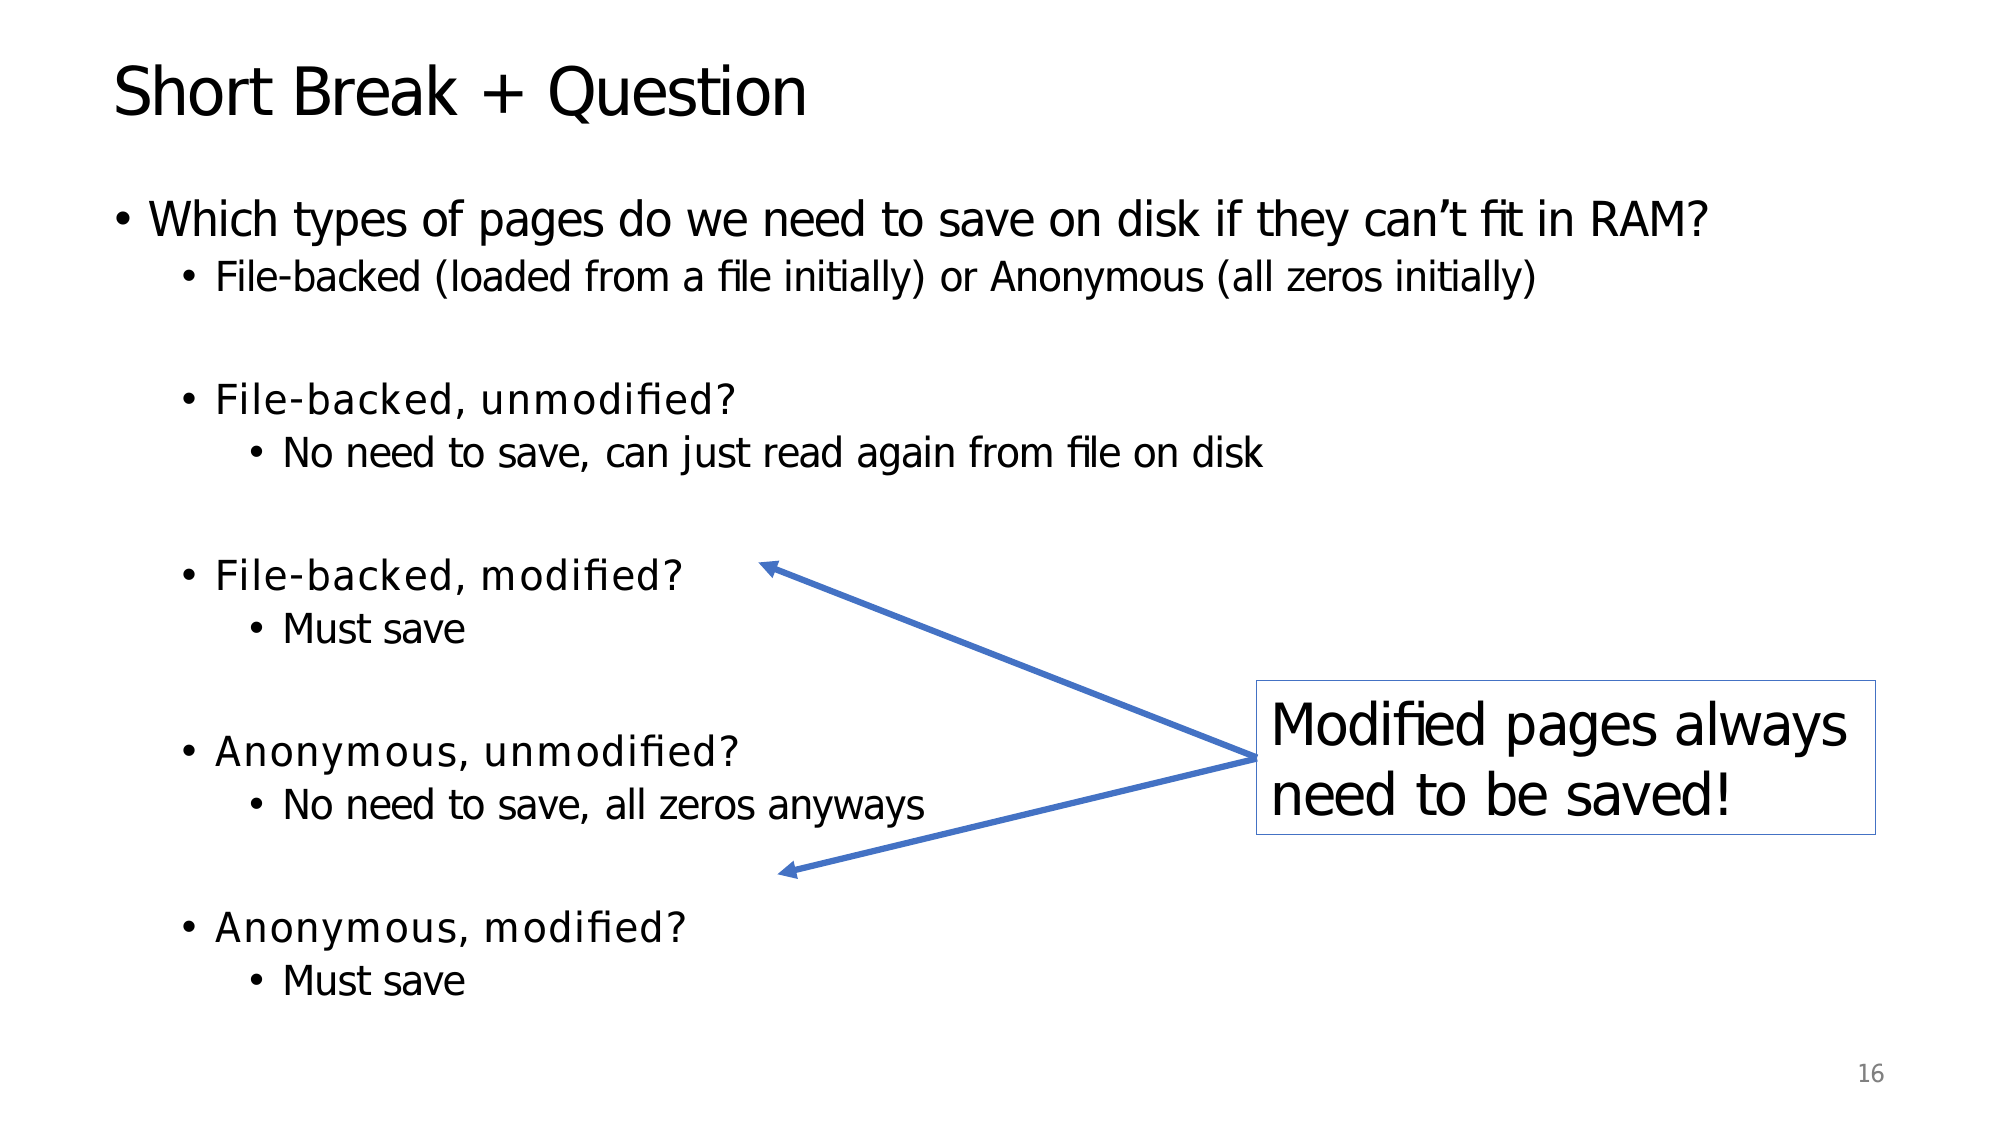

# Short Break + Question
Which types of pages do we need to save on disk if they can’t fit in RAM?
File-backed (loaded from a file initially) or Anonymous (all zeros initially)

File-backed, unmodified?
No need to save, can just read again from file on disk

File-backed, modified?
Must save

Anonymous, unmodified?
No need to save, all zeros anyways

Anonymous, modified?
Must save
Modified pages always need to be saved!
16